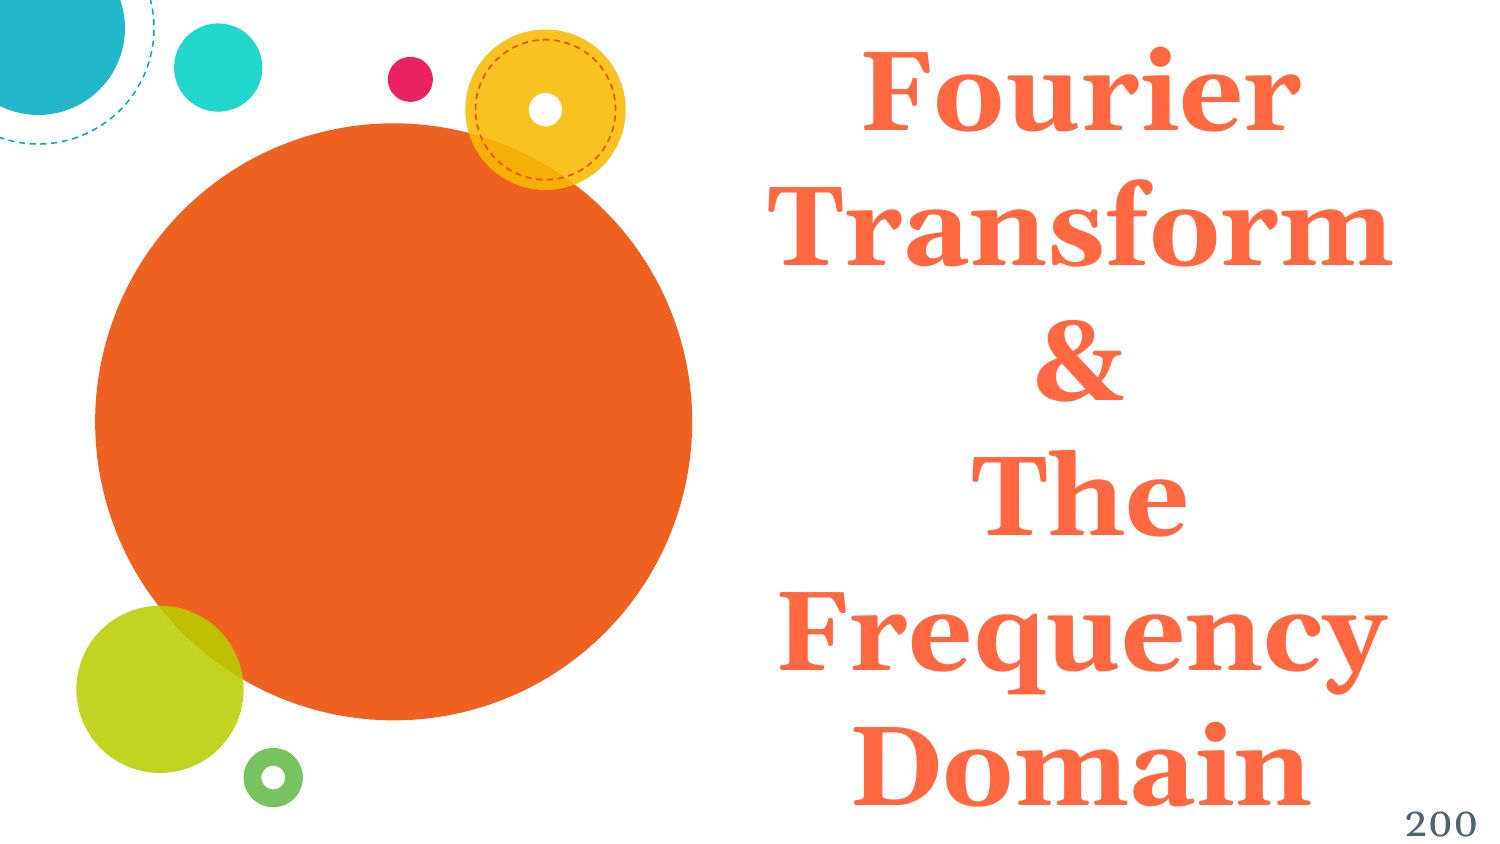

Fourier Transform
&
The Frequency Domain
200